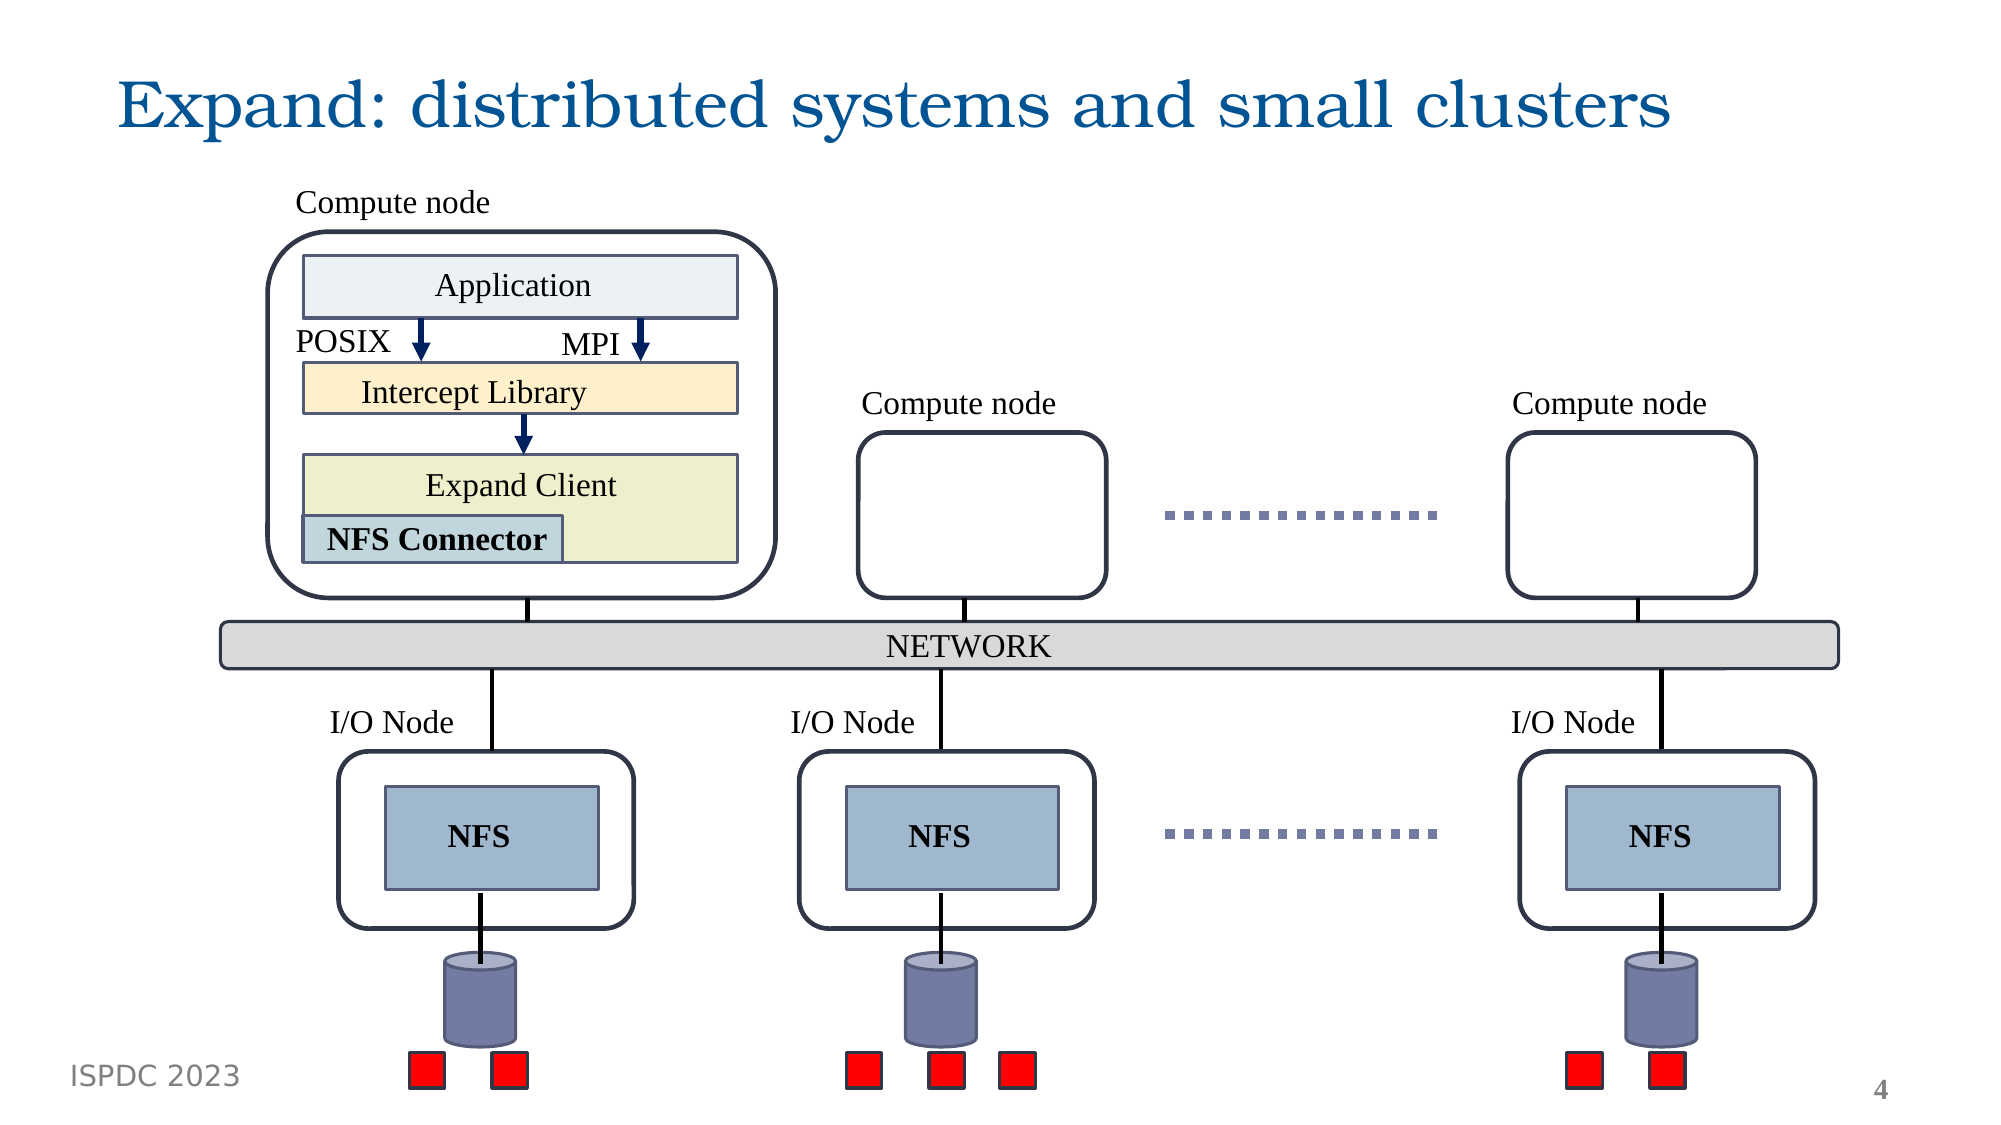

# Expand: distributed systems and small clusters
Compute node

Application
POSIX
MPI

Intercept Library
Compute node
Compute node

Expand Client
NFS Connector

NETWORK

I/O Node
I/O Node
I/O Node

NFS
NFS
NFS

4